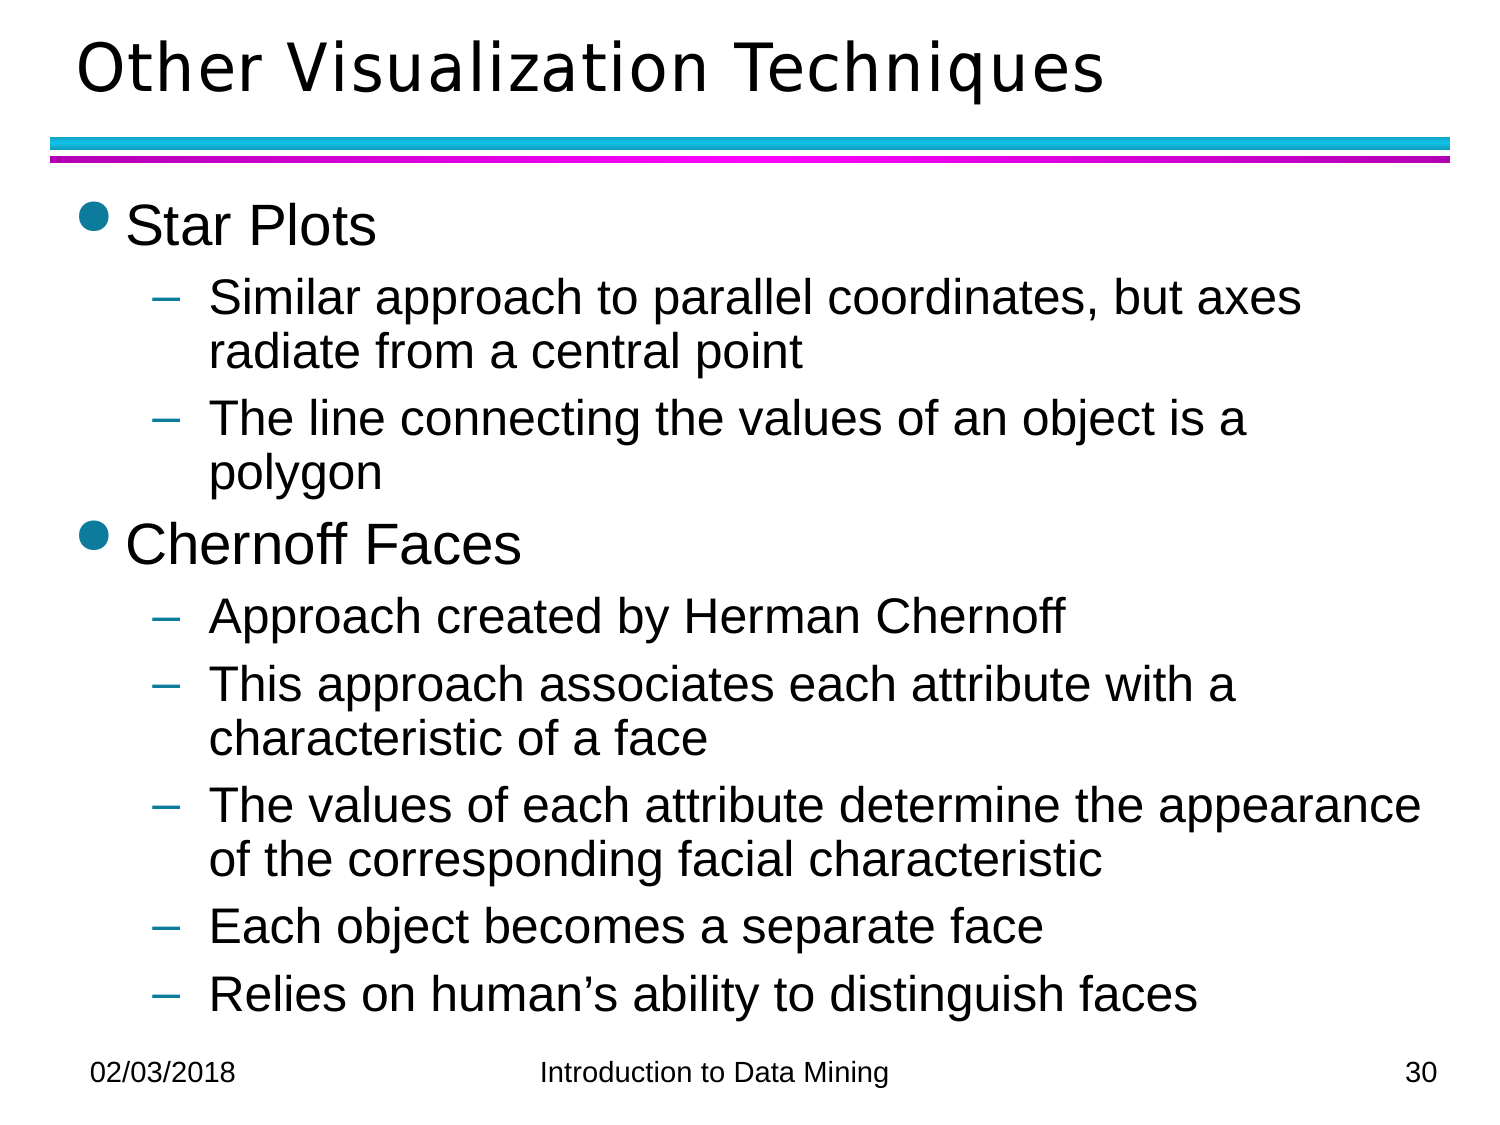

# Other Visualization Techniques
Star Plots
Similar approach to parallel coordinates, but axes radiate from a central point
The line connecting the values of an object is a polygon
Chernoff Faces
Approach created by Herman Chernoff
This approach associates each attribute with a characteristic of a face
The values of each attribute determine the appearance of the corresponding facial characteristic
Each object becomes a separate face
Relies on human’s ability to distinguish faces